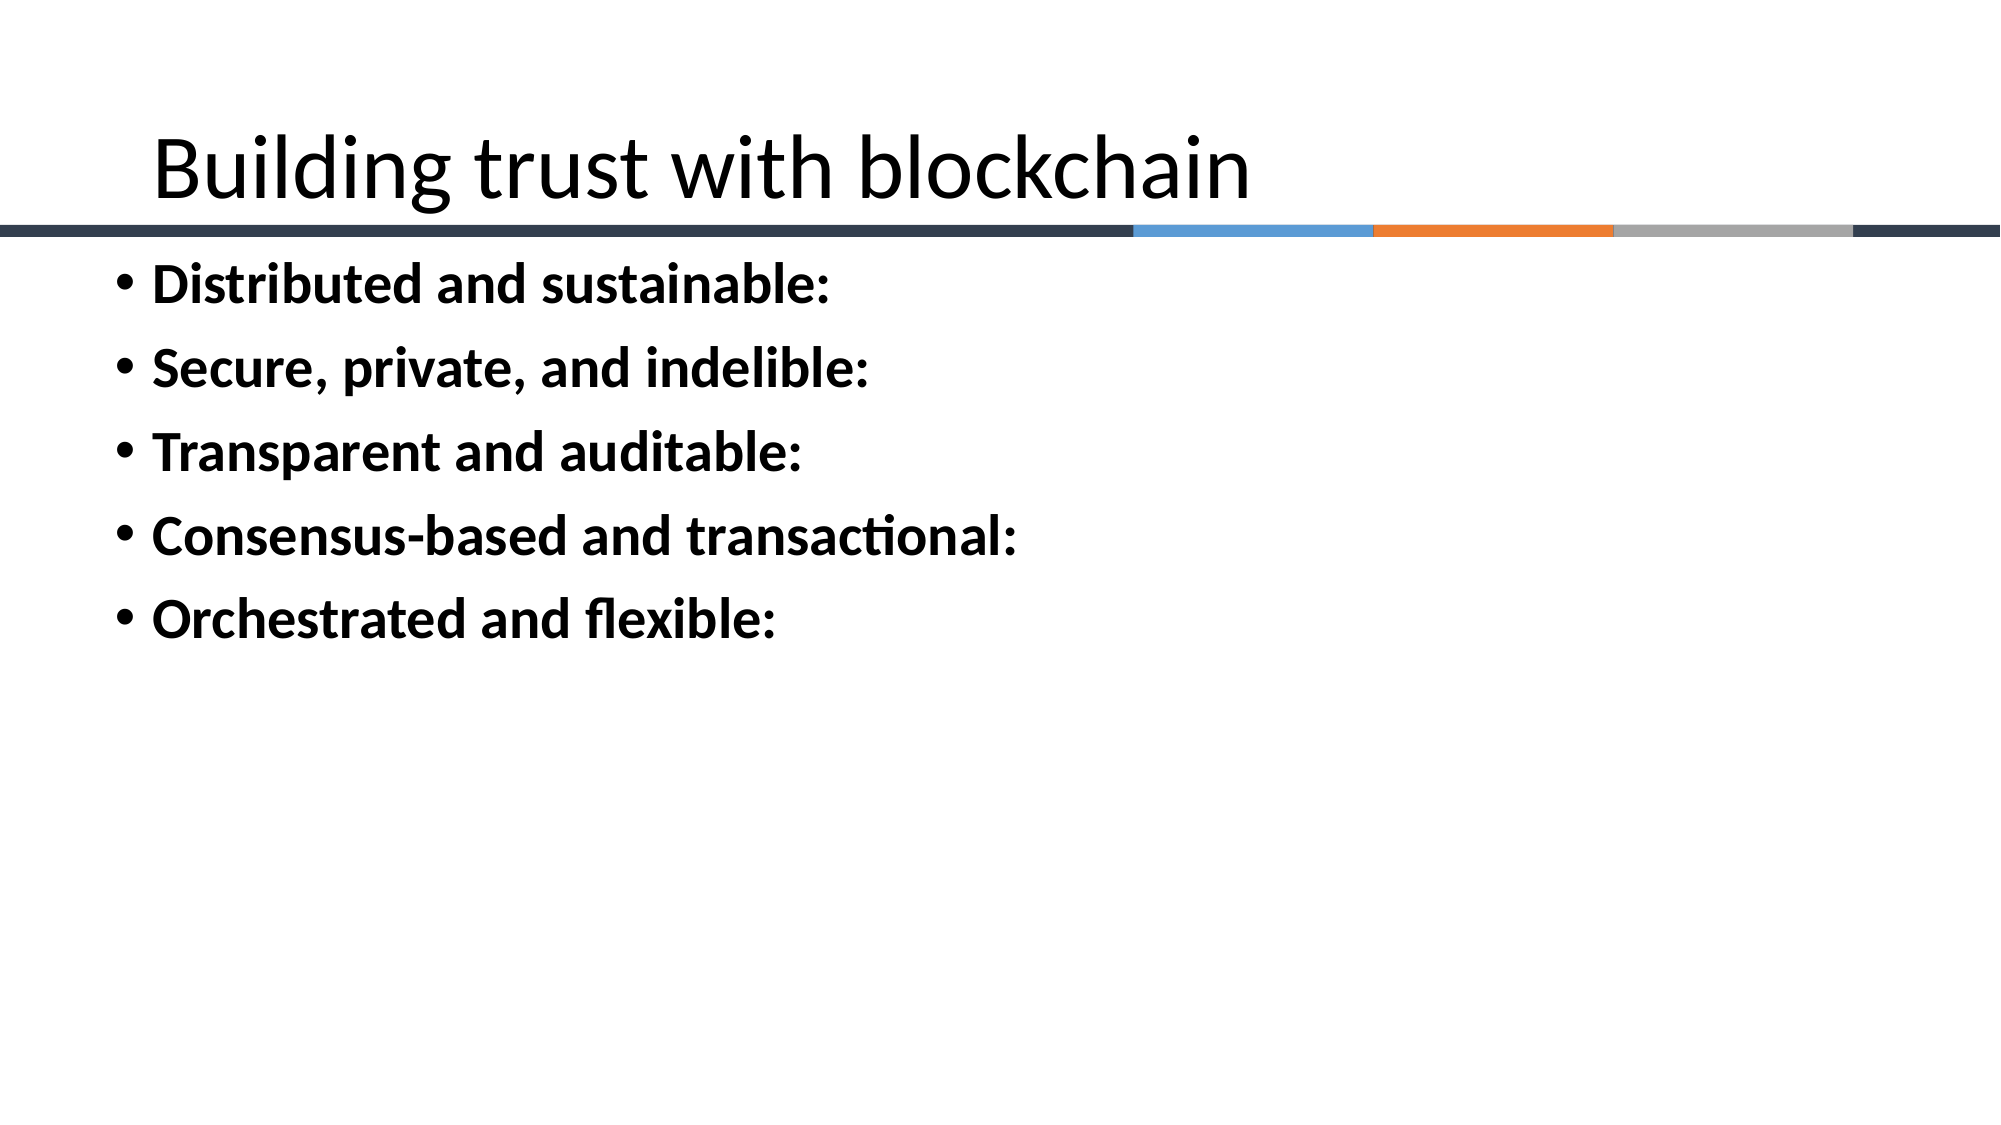

# Building trust with blockchain
Distributed and sustainable:
Secure, private, and indelible:
Transparent and auditable:
Consensus-based and transactional:
Orchestrated and flexible: